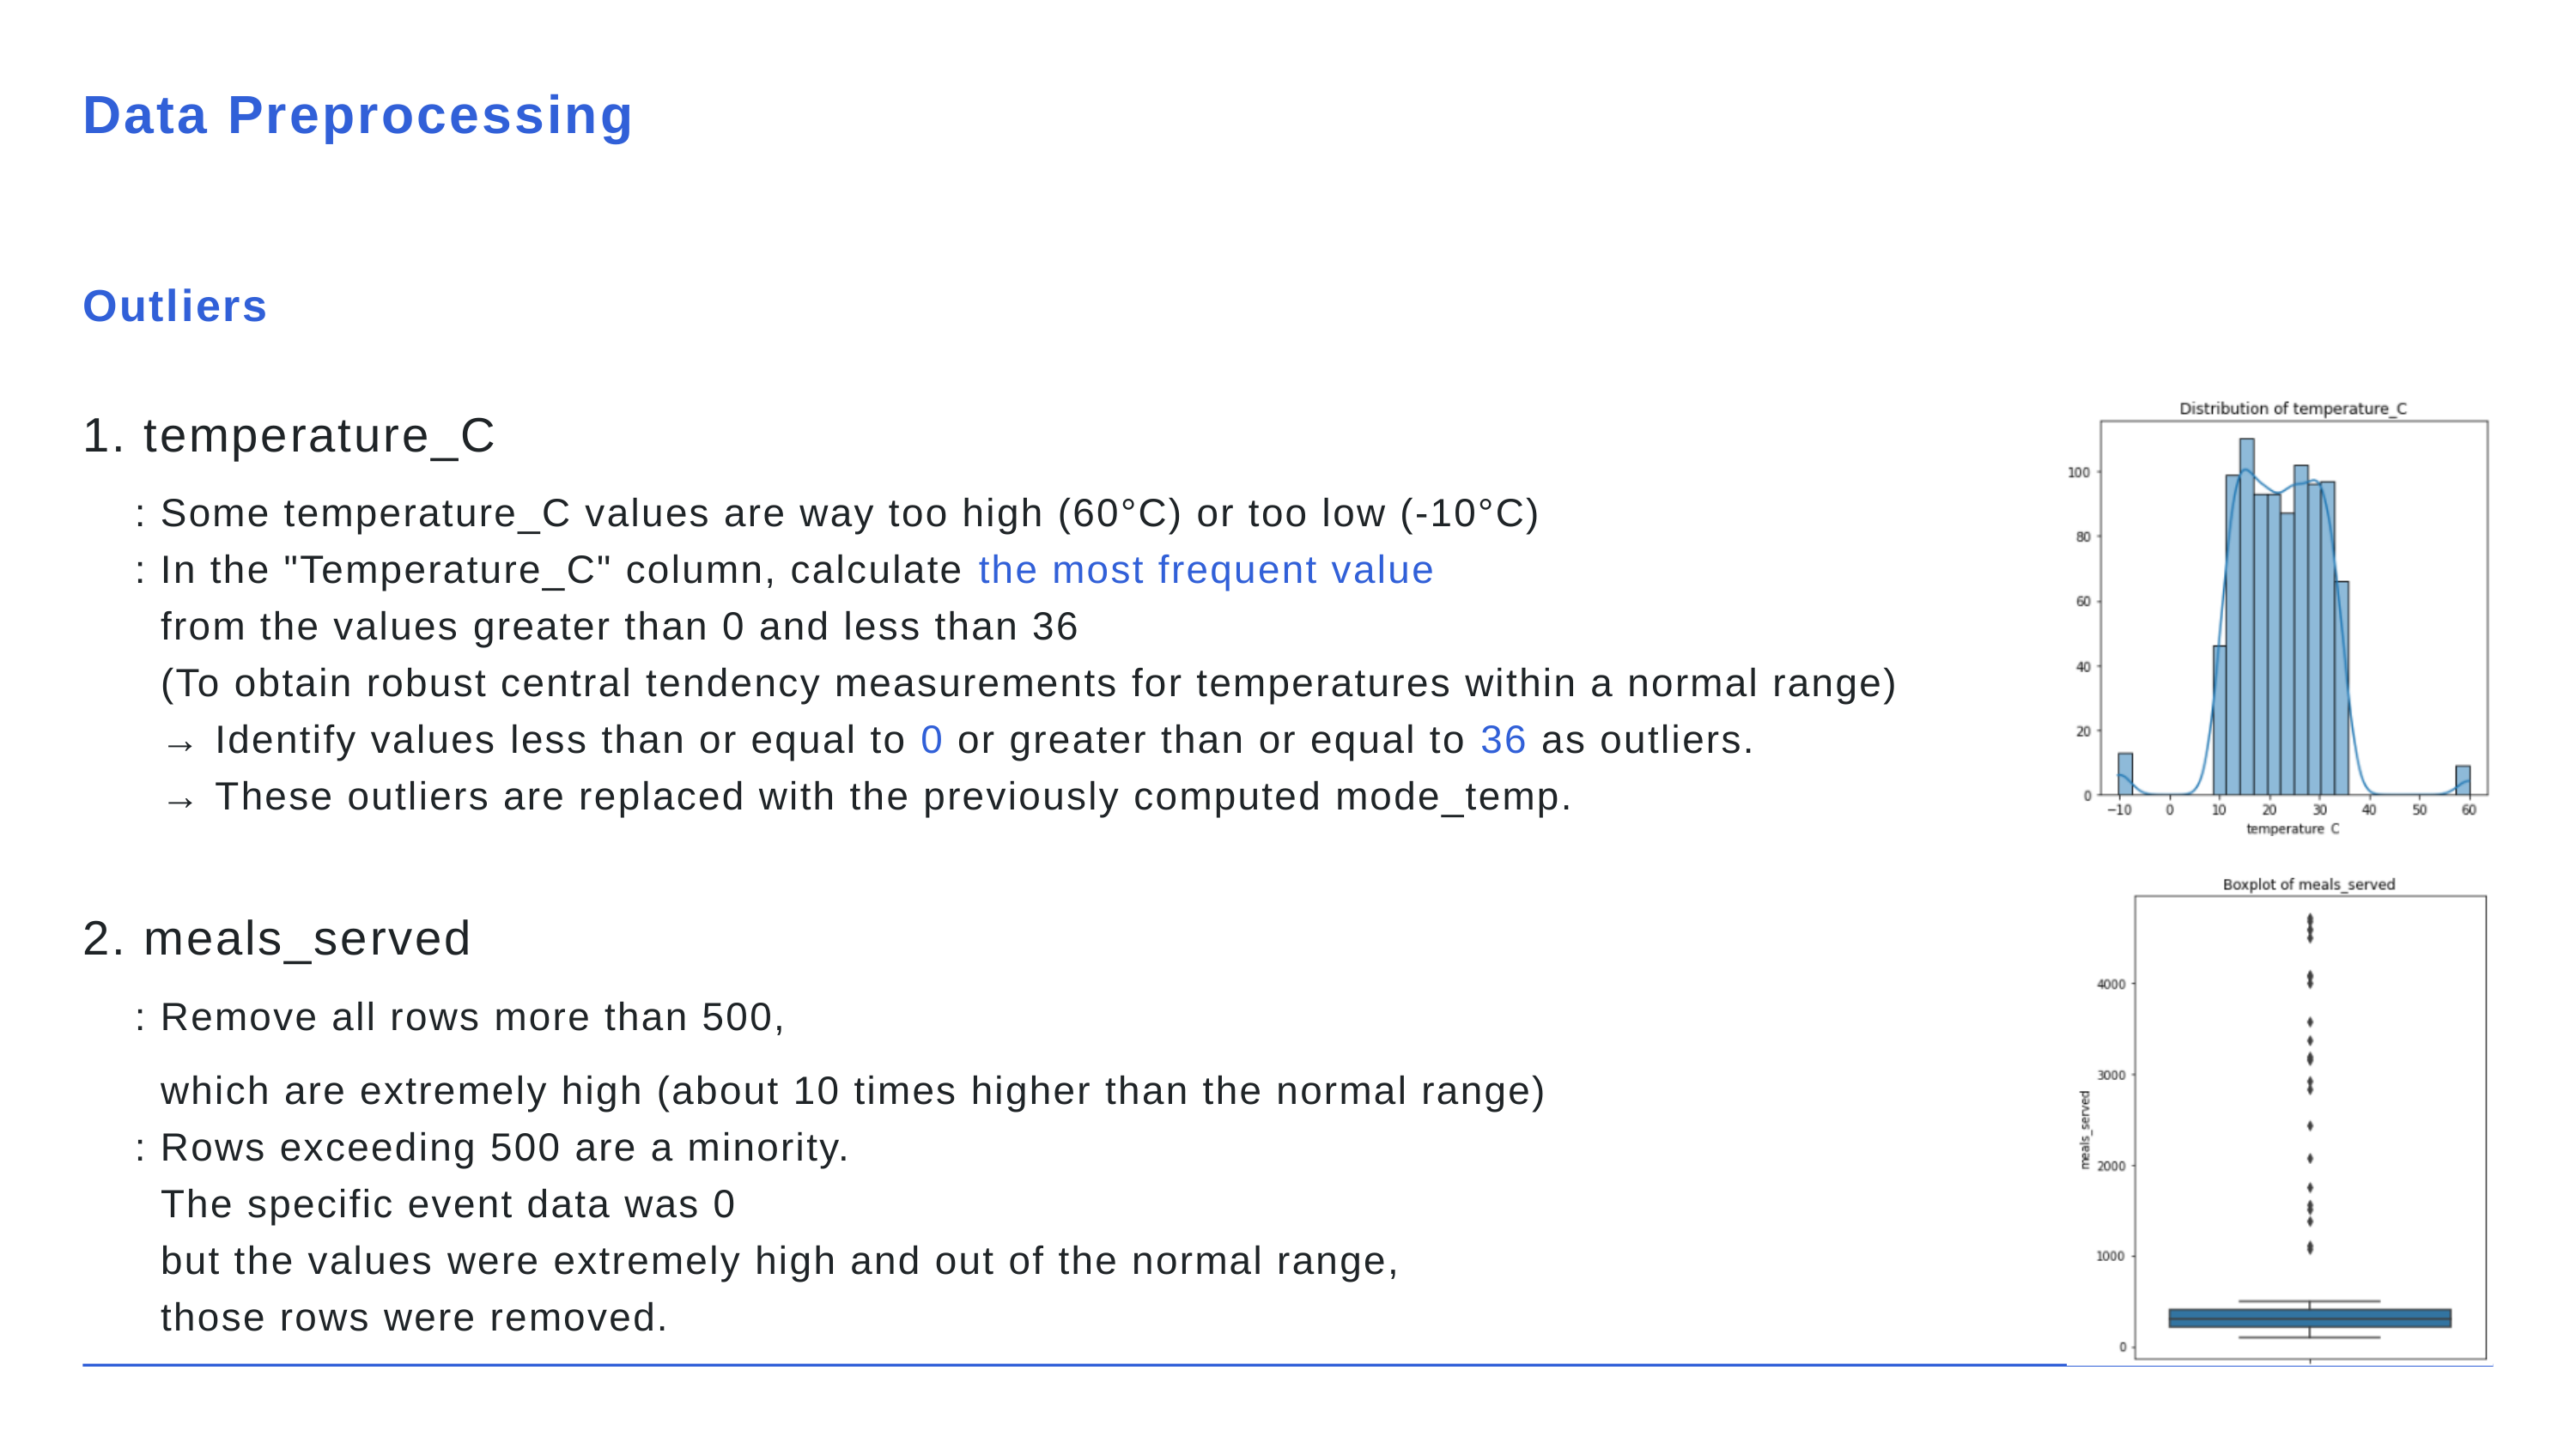

Data Preprocessing
Outliers
1. temperature_C
    : Some temperature_C values are way too high (60°C) or too low (-10°C)
    : In the "Temperature_C" column, calculate the most frequent value
      from the values ​​greater than 0 and less than 36
      (To obtain robust central tendency measurements for temperatures within a normal range)
      → Identify values ​​less than or equal to 0 or greater than or equal to 36 as outliers.
      → These outliers are replaced with the previously computed mode_temp.

2. meals_served
    : Remove all rows more than 500,
      which are extremely high (about 10 times higher than the normal range)
    : Rows exceeding 500 are a minority.
      The specific event data was 0
      but the values ​​were extremely high and out of the normal range,
      those rows were removed.